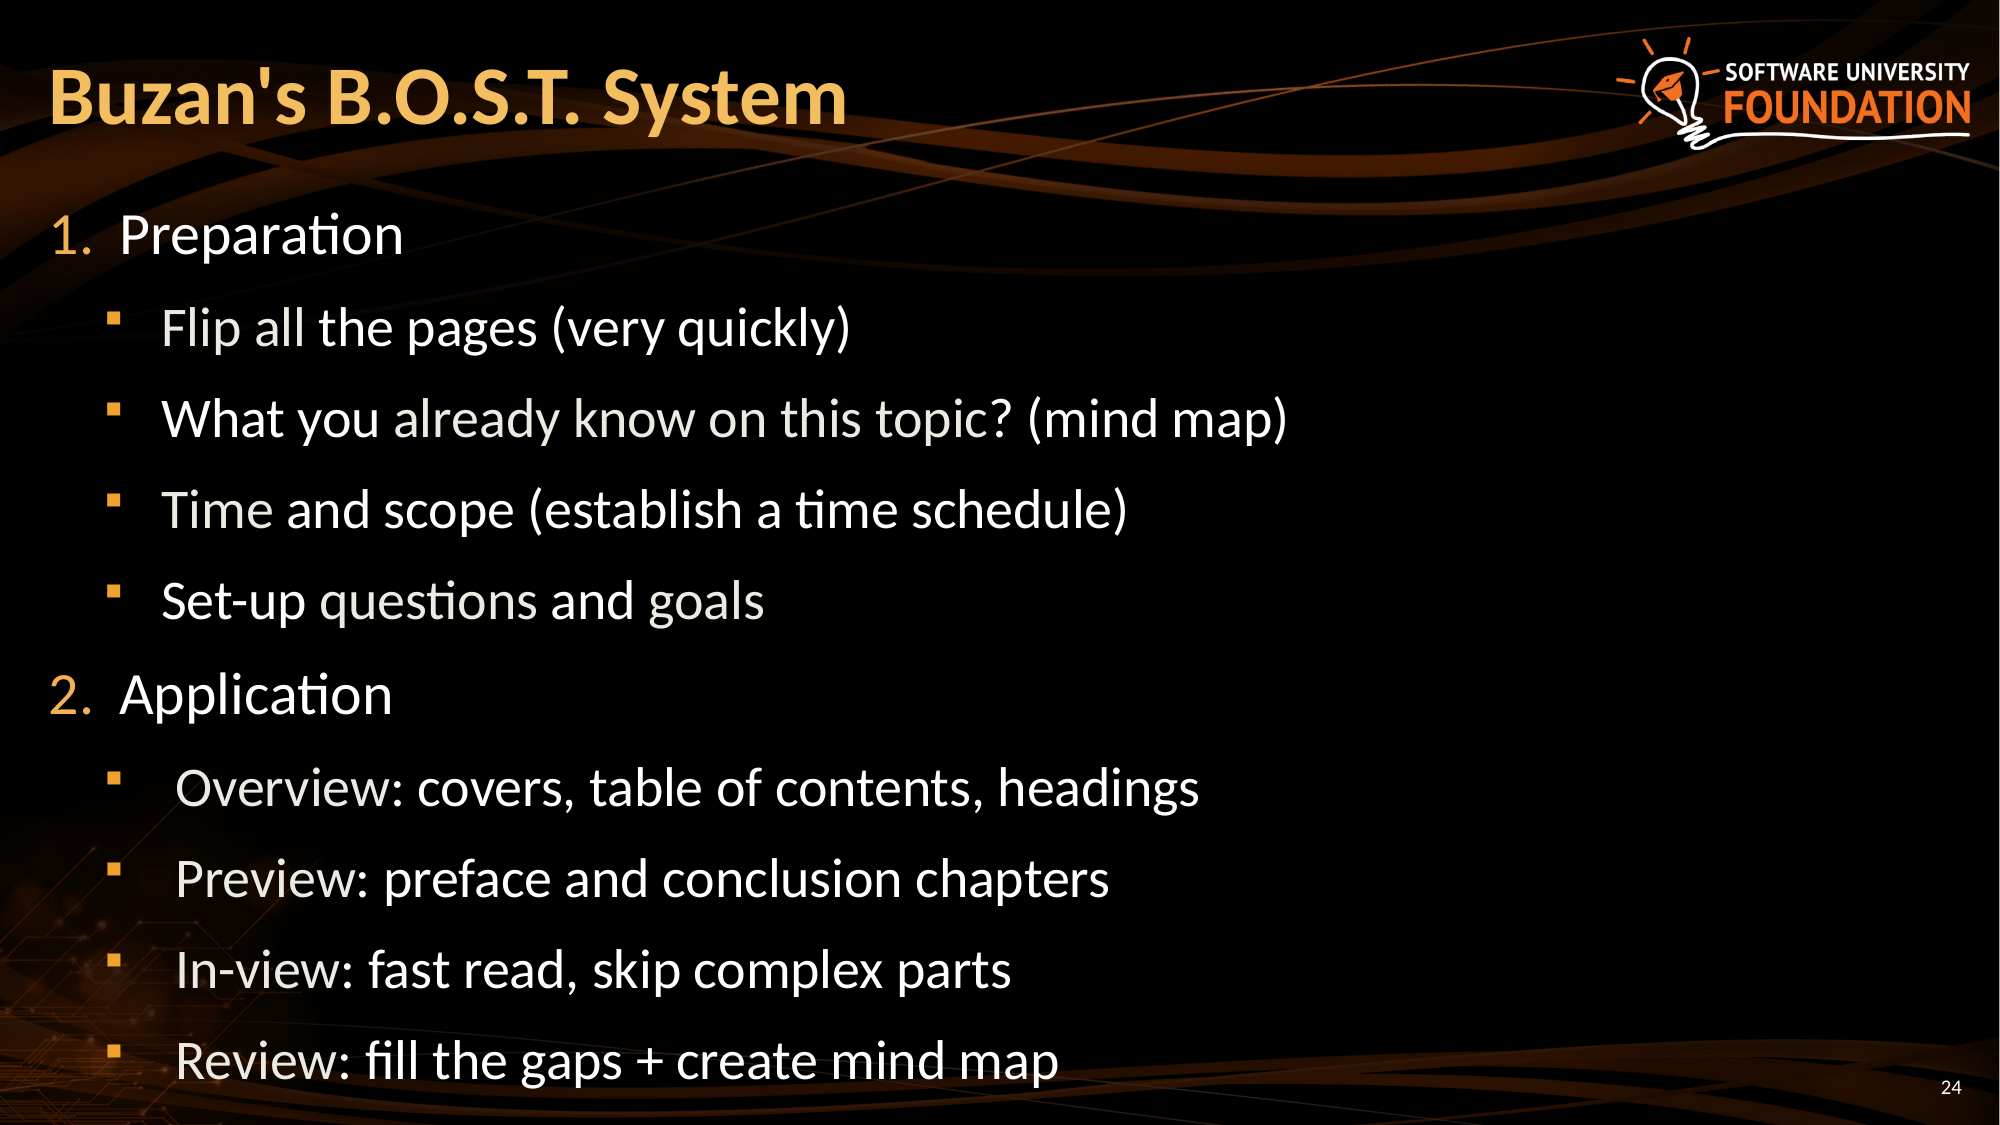

# Buzan's B.O.S.T. System
Preparation
Flip all the pages (very quickly)
What you already know on this topic? (mind map)
Time and scope (establish a time schedule)
Set-up questions and goals
Application
Overview: covers, table of contents, headings
Preview: preface and conclusion chapters
In-view: fast read, skip complex parts
Review: fill the gaps + create mind map
24